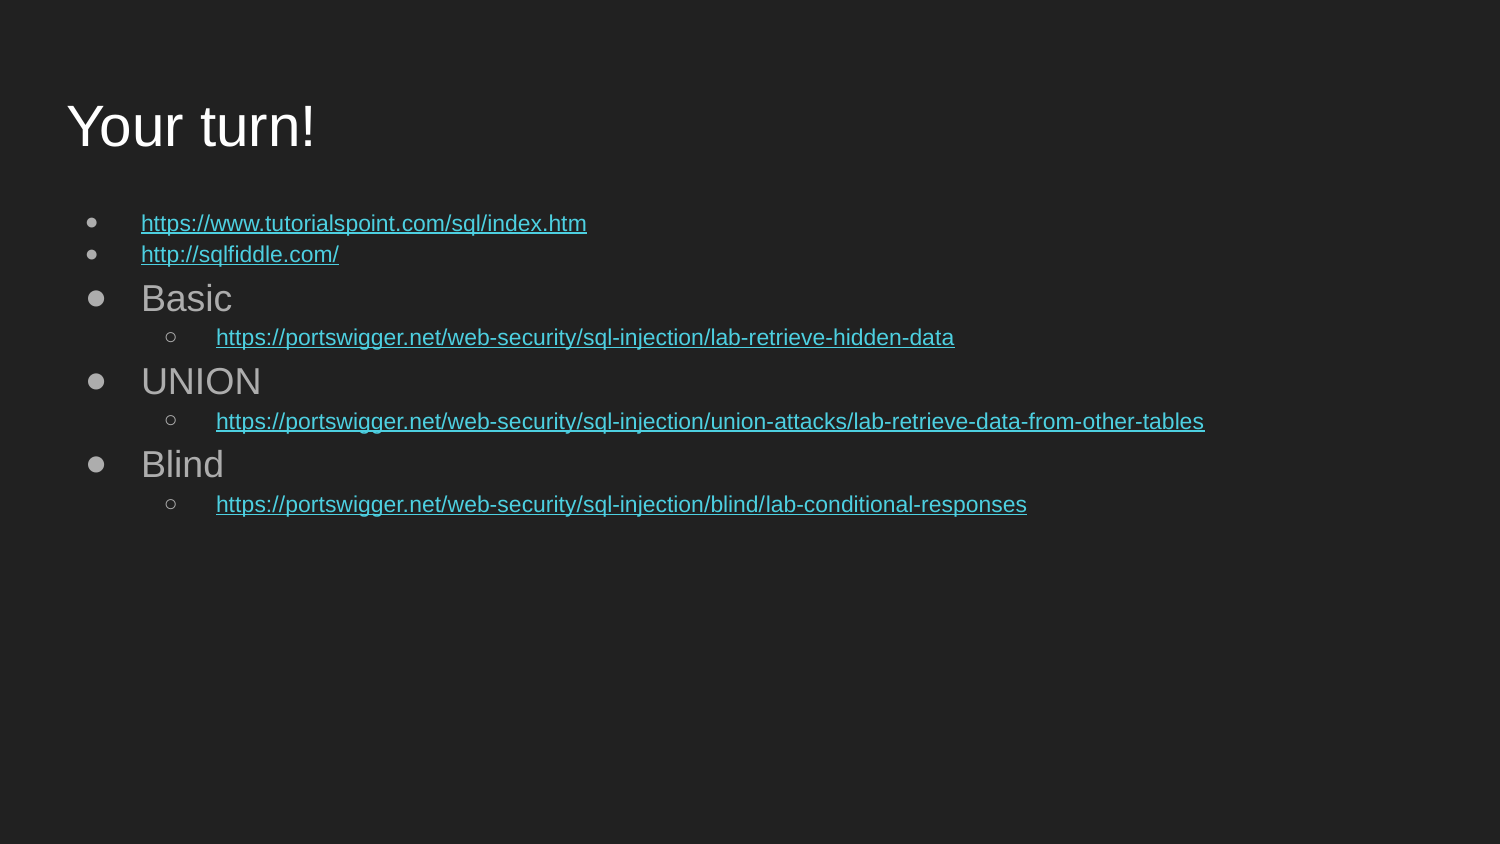

# Your turn!
https://www.tutorialspoint.com/sql/index.htm
http://sqlfiddle.com/
Basic
https://portswigger.net/web-security/sql-injection/lab-retrieve-hidden-data
UNION
https://portswigger.net/web-security/sql-injection/union-attacks/lab-retrieve-data-from-other-tables
Blind
https://portswigger.net/web-security/sql-injection/blind/lab-conditional-responses